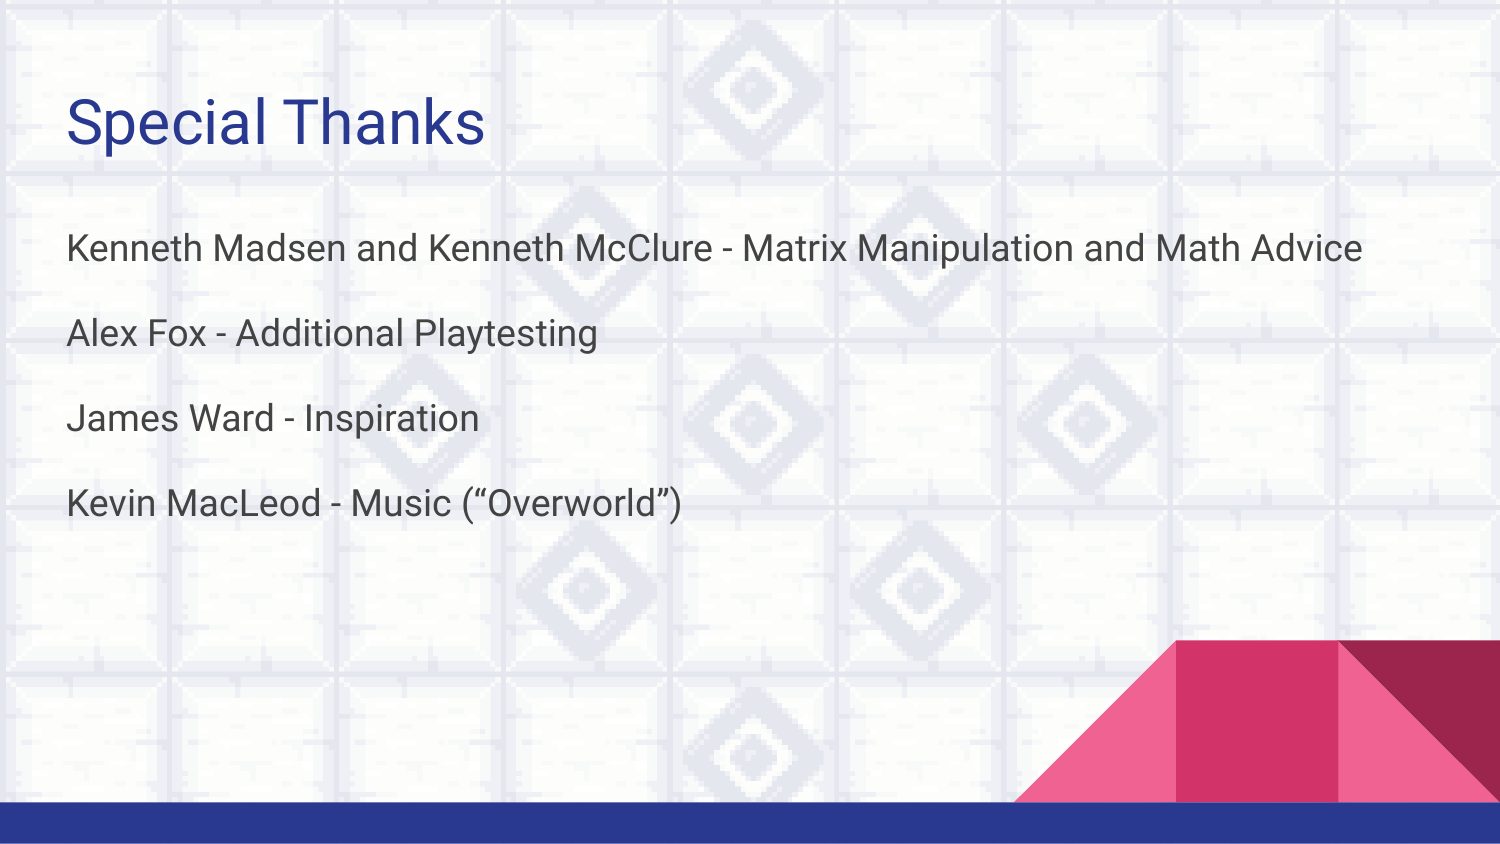

# Special Thanks
Kenneth Madsen and Kenneth McClure - Matrix Manipulation and Math Advice
Alex Fox - Additional Playtesting
James Ward - Inspiration
Kevin MacLeod - Music (“Overworld”)